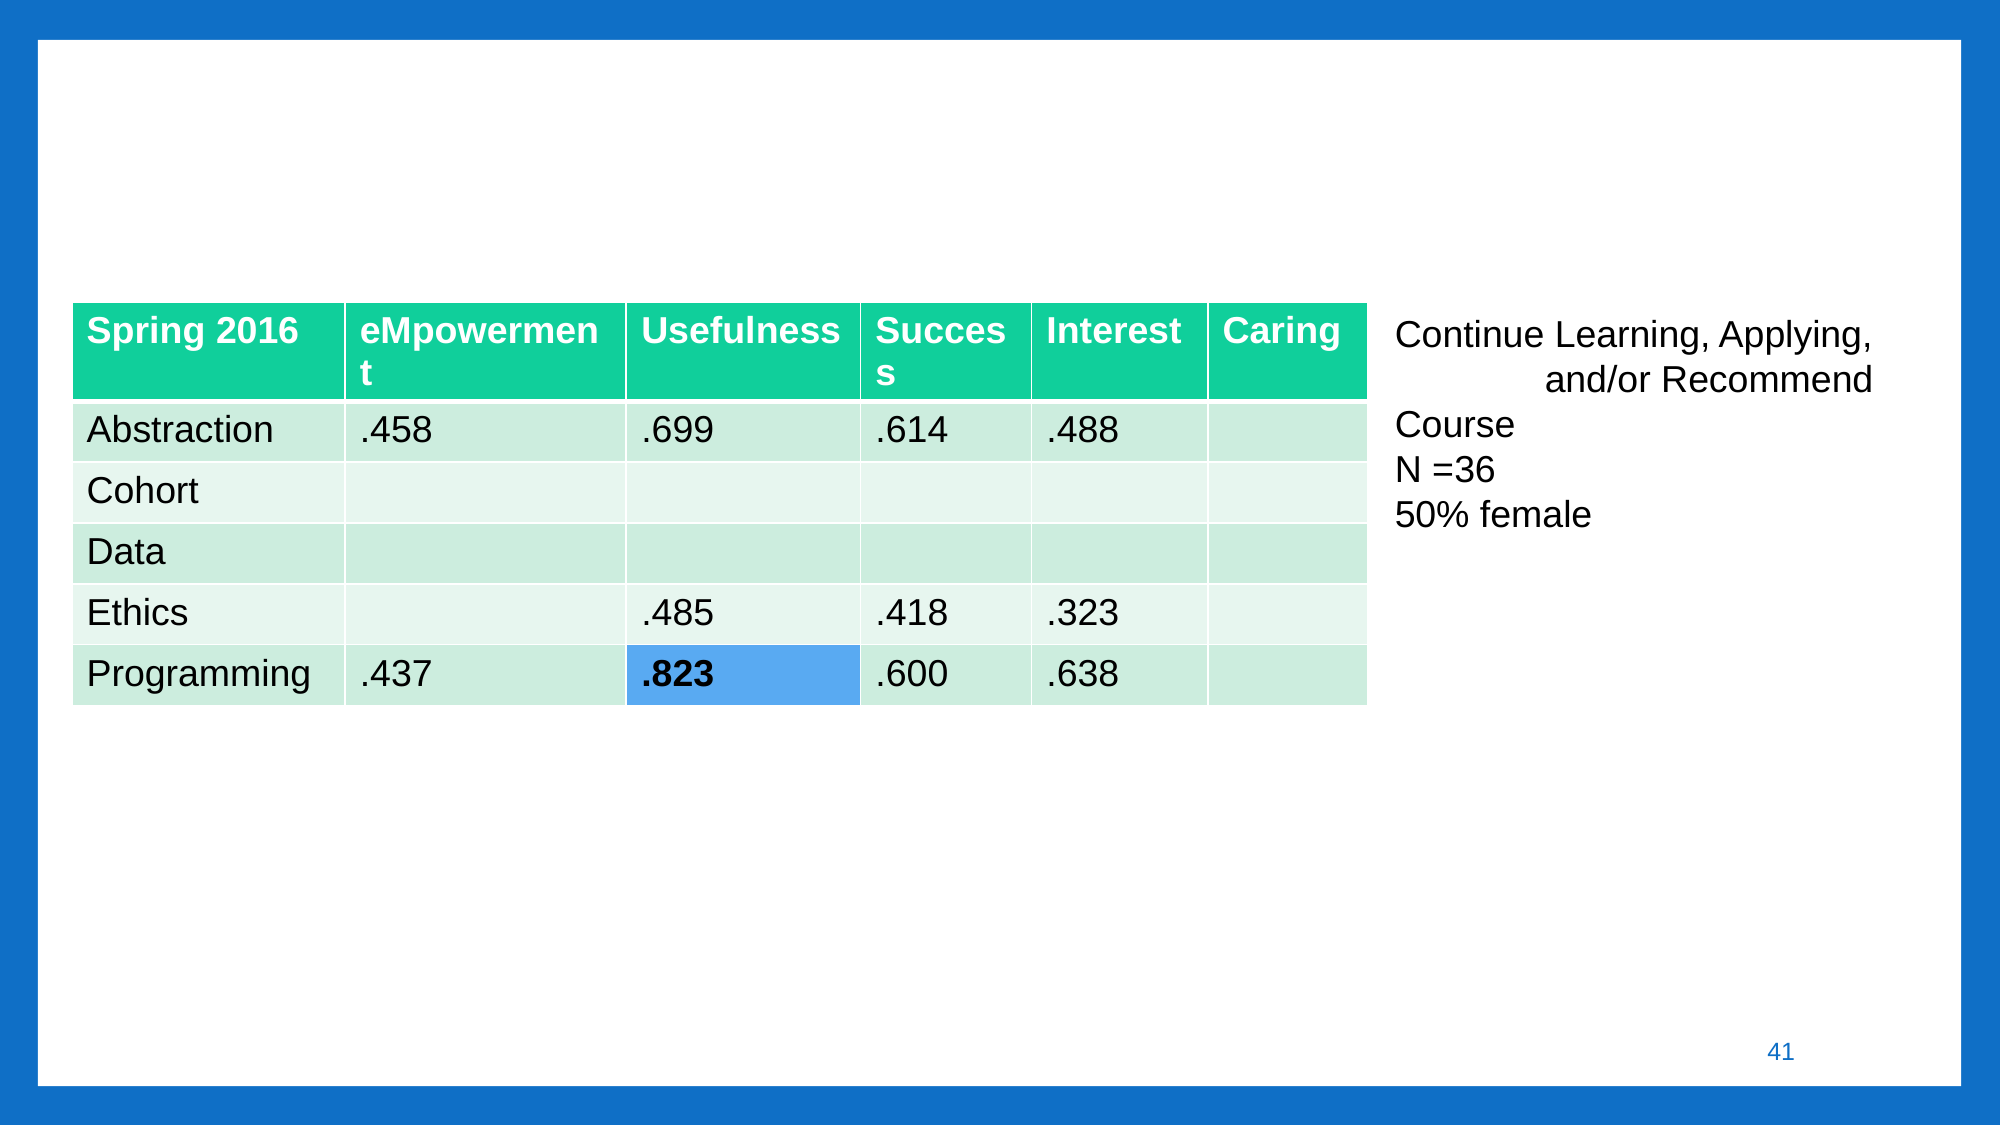

| Spring 2016 | eMpowerment | Usefulness | Success | Interest | Caring |
| --- | --- | --- | --- | --- | --- |
| Abstraction | .458 | .699 | .614 | .488 |  |
| Cohort |  |  |  |  |  |
| Data |  |  |  |  |  |
| Ethics |  | .485 | .418 | .323 |  |
| Programming | .437 | .823 | .600 | .638 |  |
Continue Learning, Applying, 	and/or Recommend Course
N =36
50% female
41